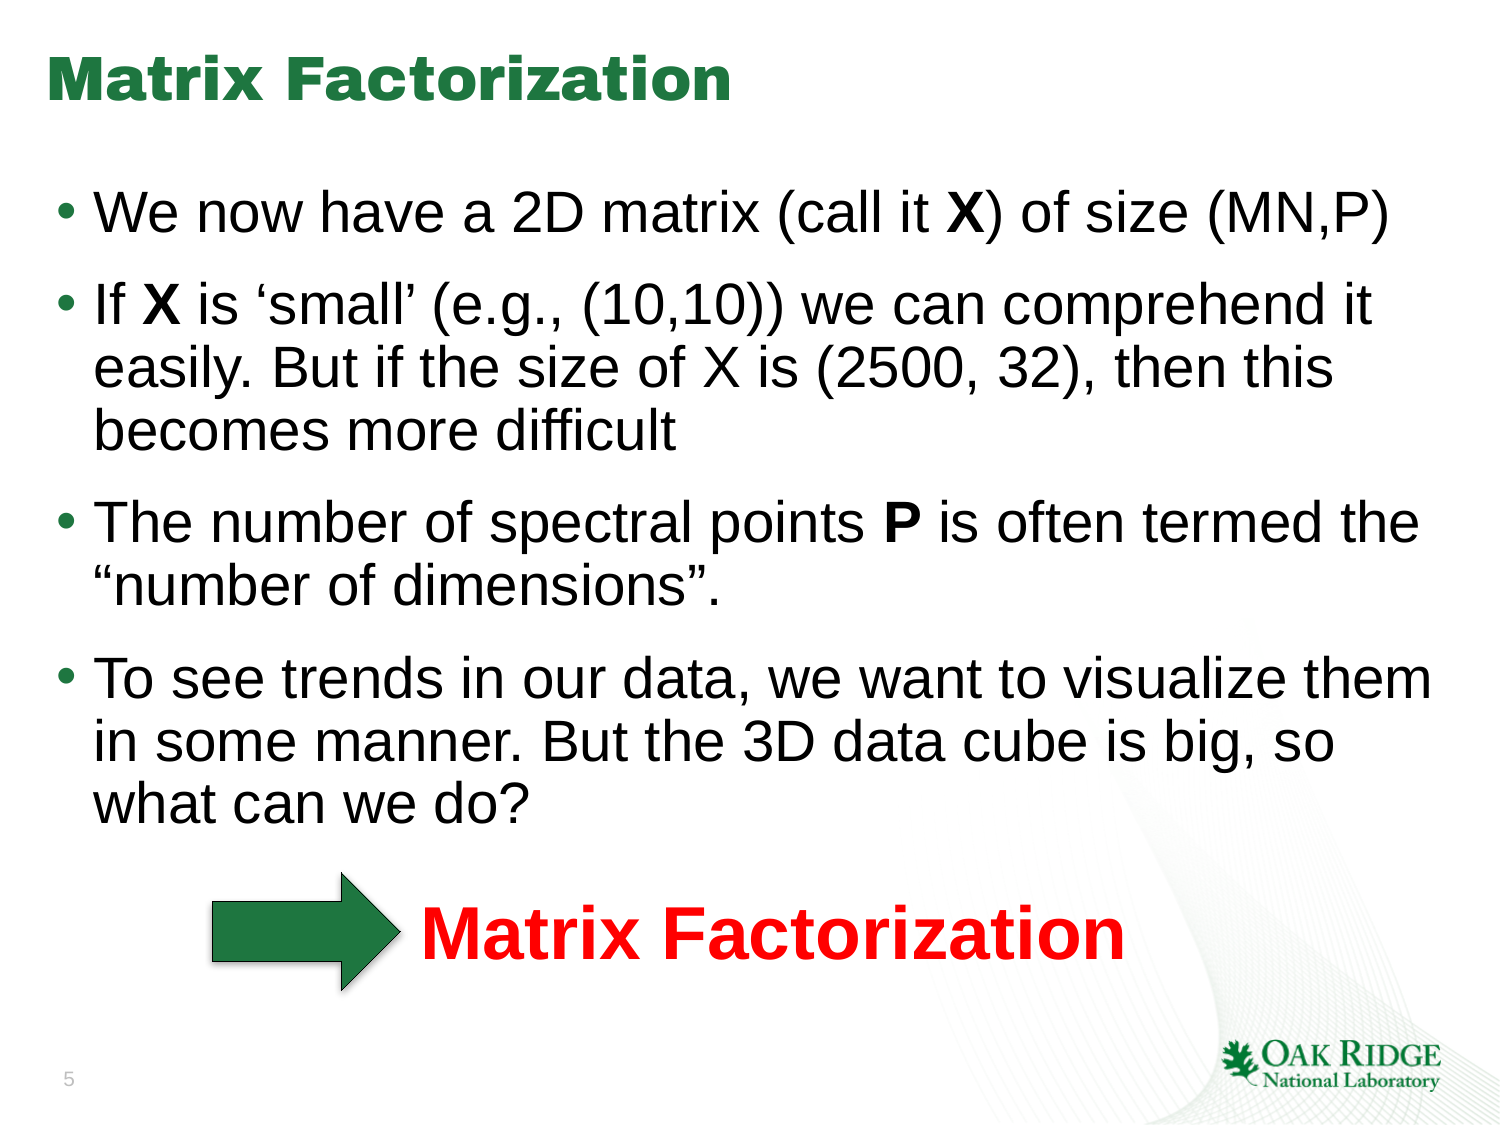

# Matrix Factorization
We now have a 2D matrix (call it X) of size (MN,P)
If X is ‘small’ (e.g., (10,10)) we can comprehend it easily. But if the size of X is (2500, 32), then this becomes more difficult
The number of spectral points P is often termed the “number of dimensions”.
To see trends in our data, we want to visualize them in some manner. But the 3D data cube is big, so what can we do?

Matrix Factorization